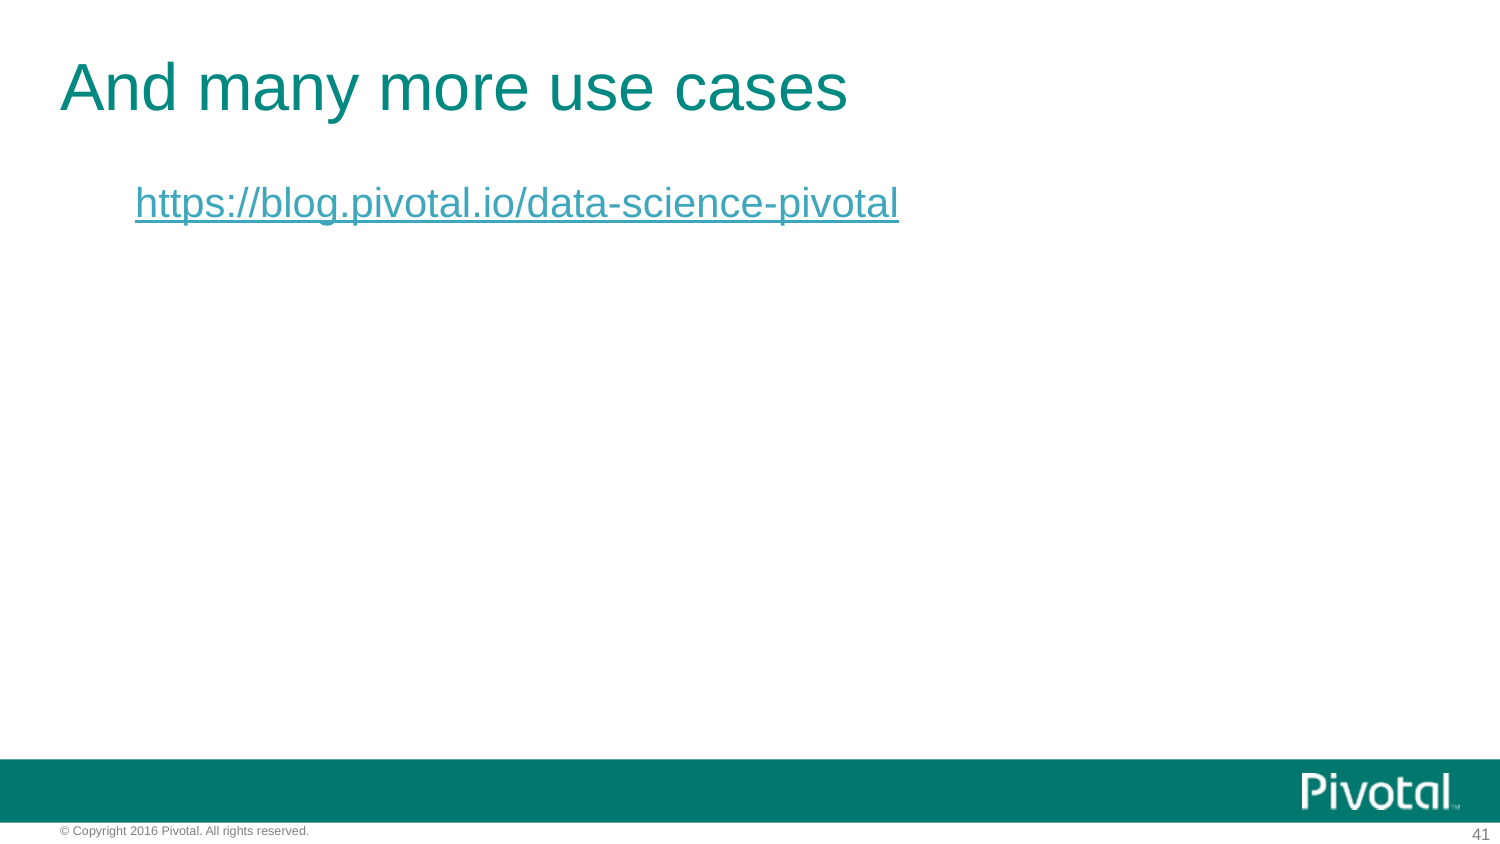

# And many more use cases
https://blog.pivotal.io/data-science-pivotal